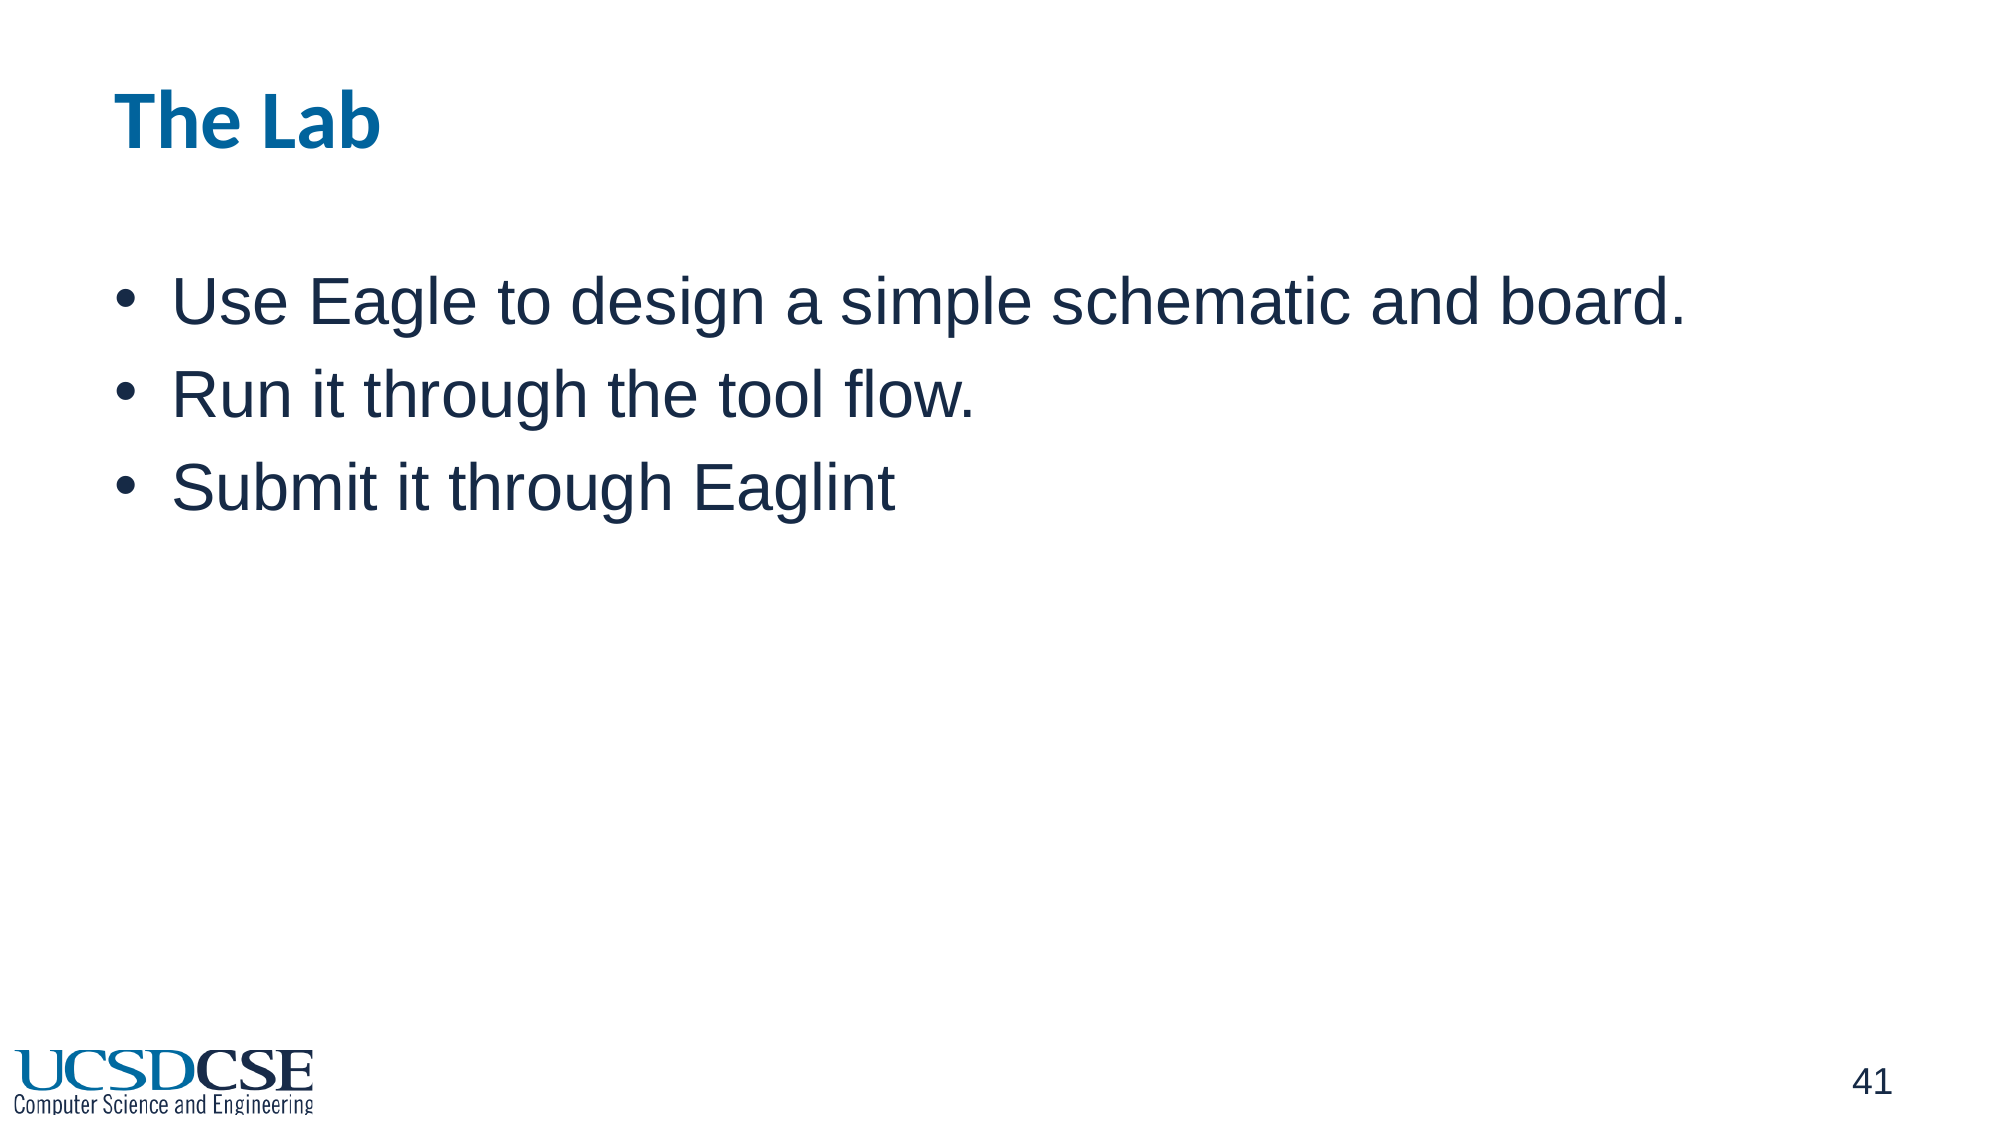

# The Lab
Use Eagle to design a simple schematic and board.
Run it through the tool flow.
Submit it through Eaglint